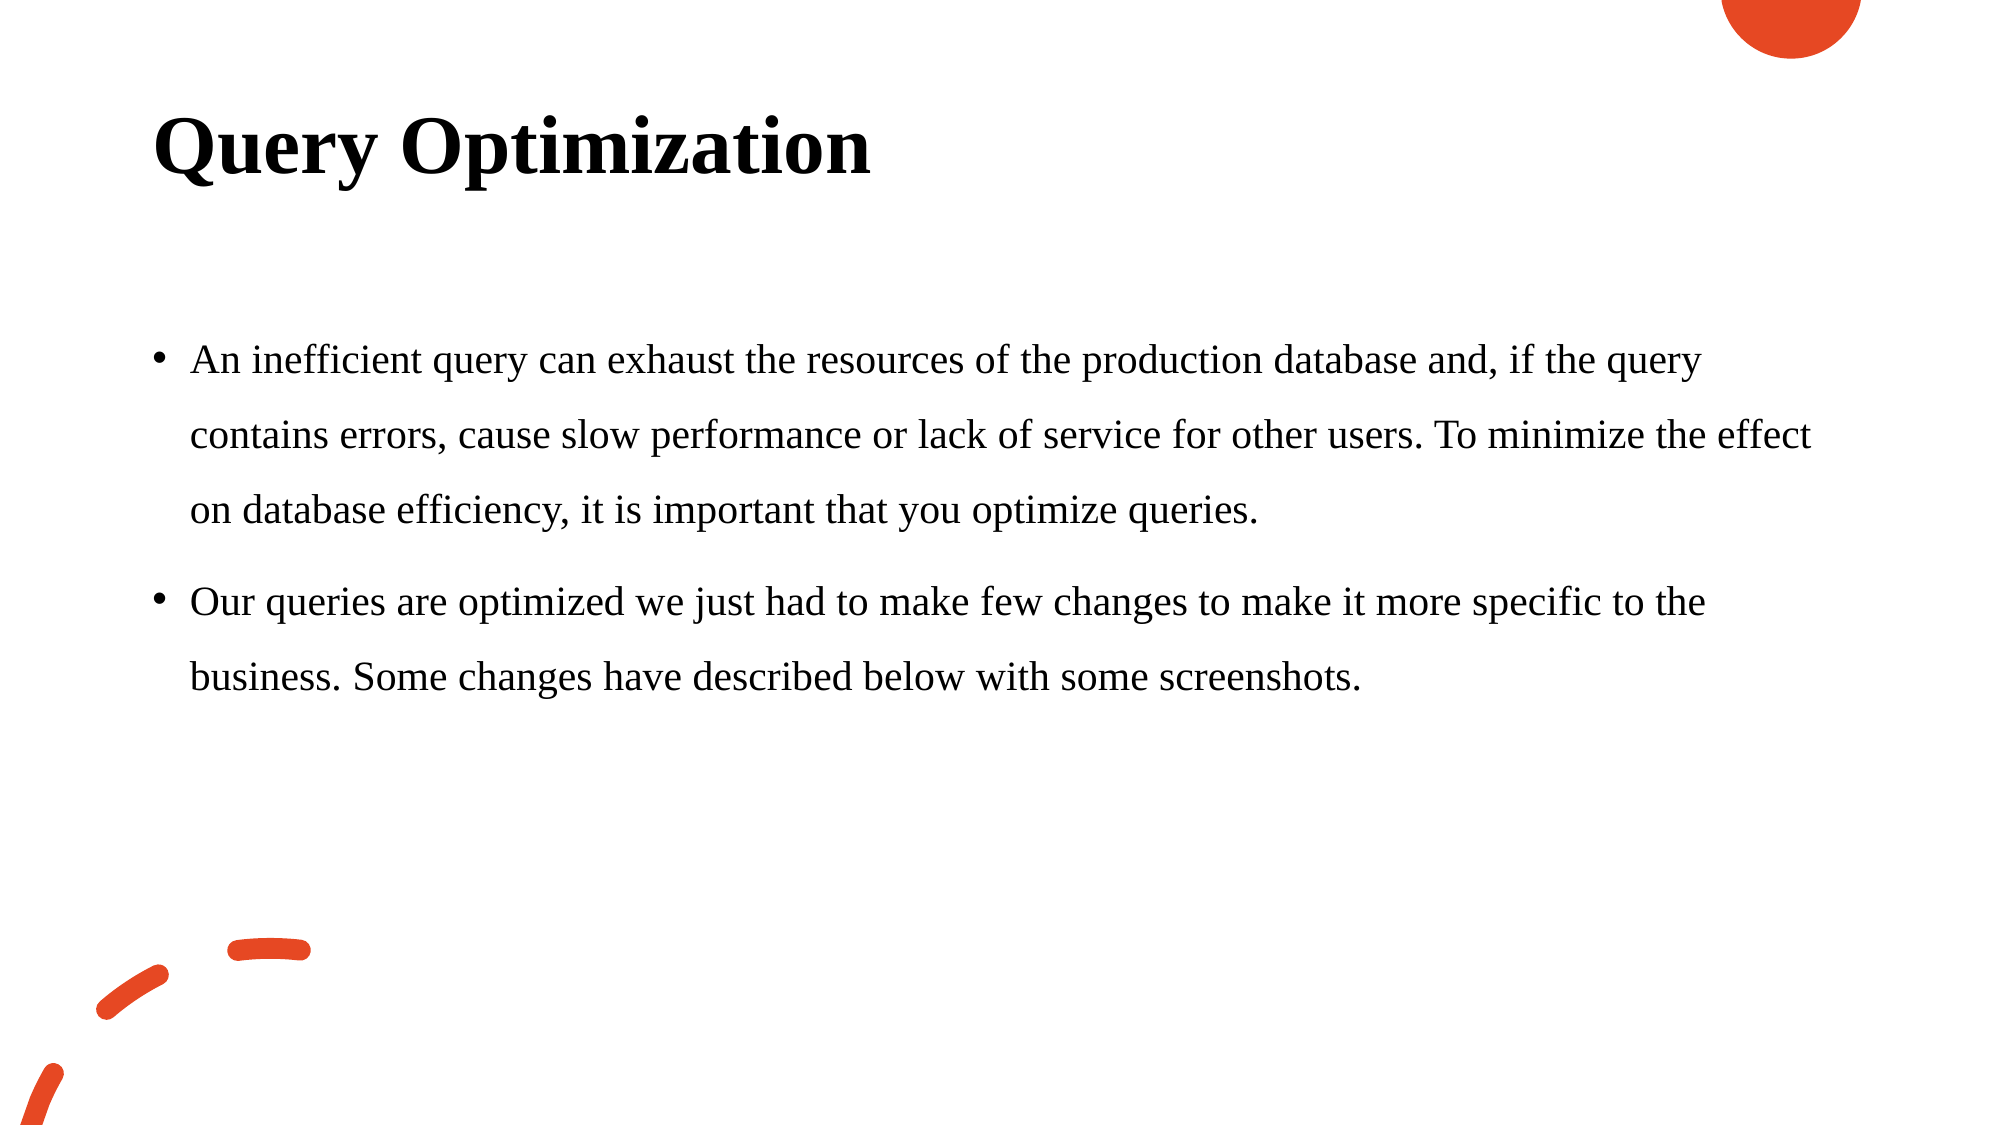

# Query Optimization
An inefficient query can exhaust the resources of the production database and, if the query contains errors, cause slow performance or lack of service for other users. To minimize the effect on database efficiency, it is important that you optimize queries.
Our queries are optimized we just had to make few changes to make it more specific to the business. Some changes have described below with some screenshots.